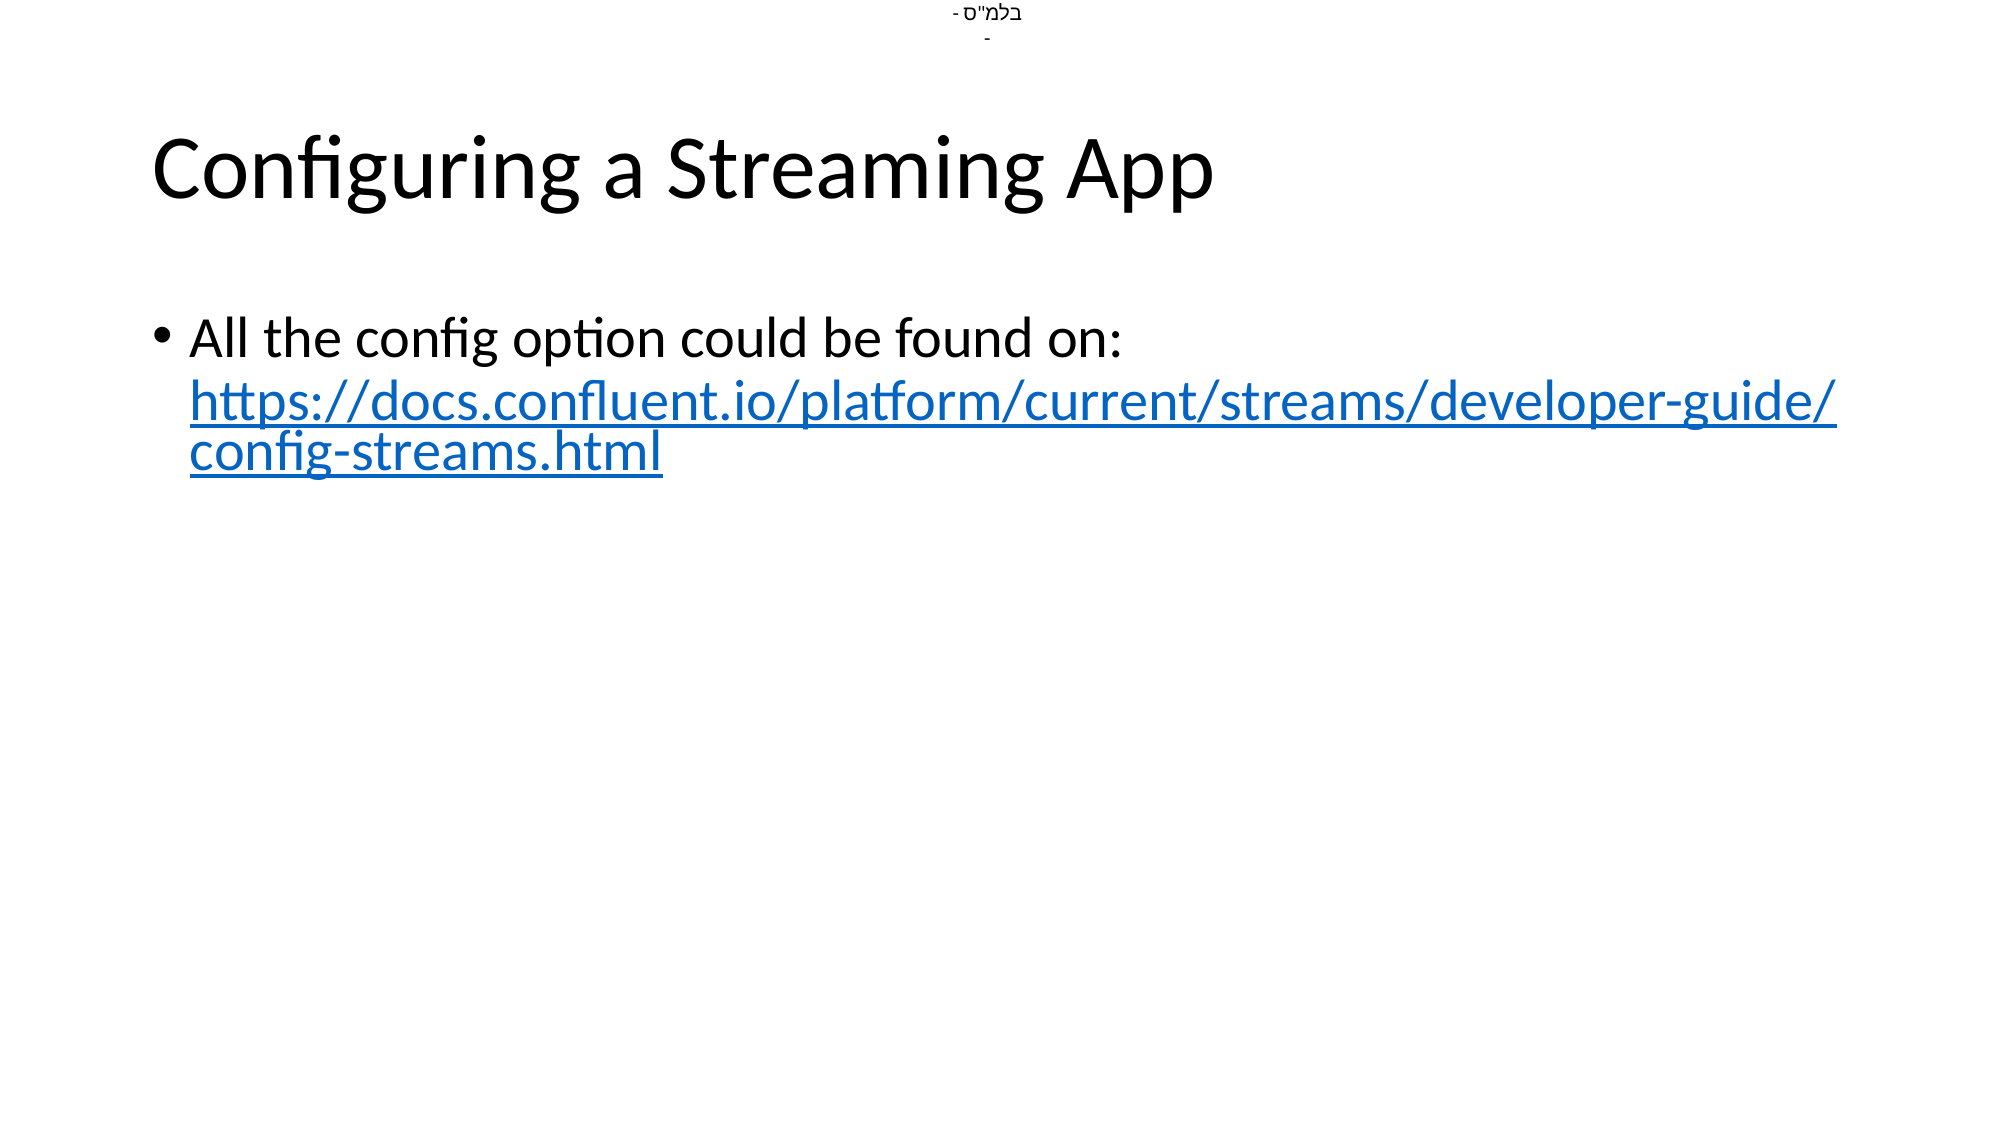

# Configuring a Streaming App
All the config option could be found on:
https://docs.confluent.io/platform/current/streams/developer-guide/config-streams.html